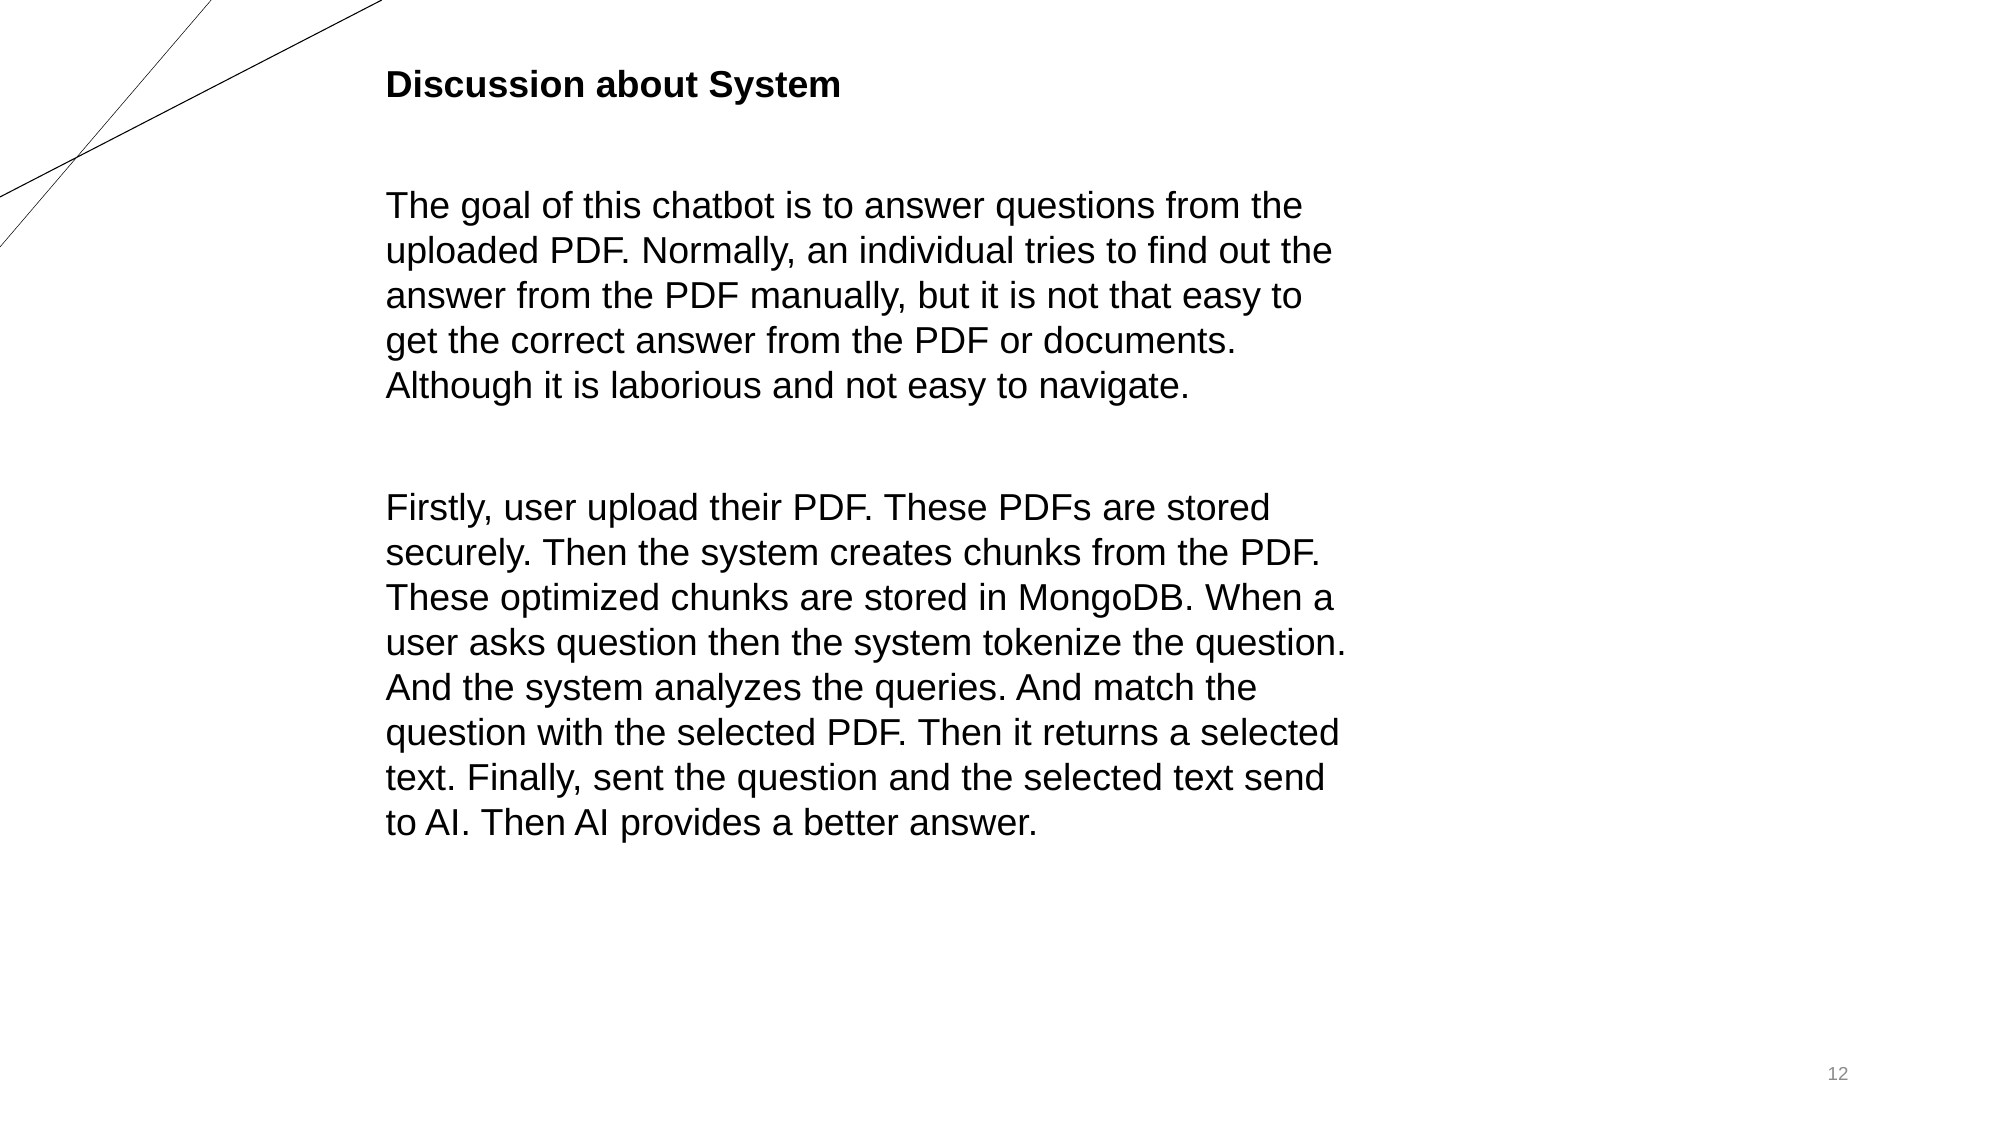

Discussion about System
The goal of this chatbot is to answer questions from the uploaded PDF. Normally, an individual tries to find out the answer from the PDF manually, but it is not that easy to get the correct answer from the PDF or documents. Although it is laborious and not easy to navigate.
Firstly, user upload their PDF. These PDFs are stored securely. Then the system creates chunks from the PDF. These optimized chunks are stored in MongoDB. When a user asks question then the system tokenize the question. And the system analyzes the queries. And match the question with the selected PDF. Then it returns a selected text. Finally, sent the question and the selected text send to AI. Then AI provides a better answer.
12